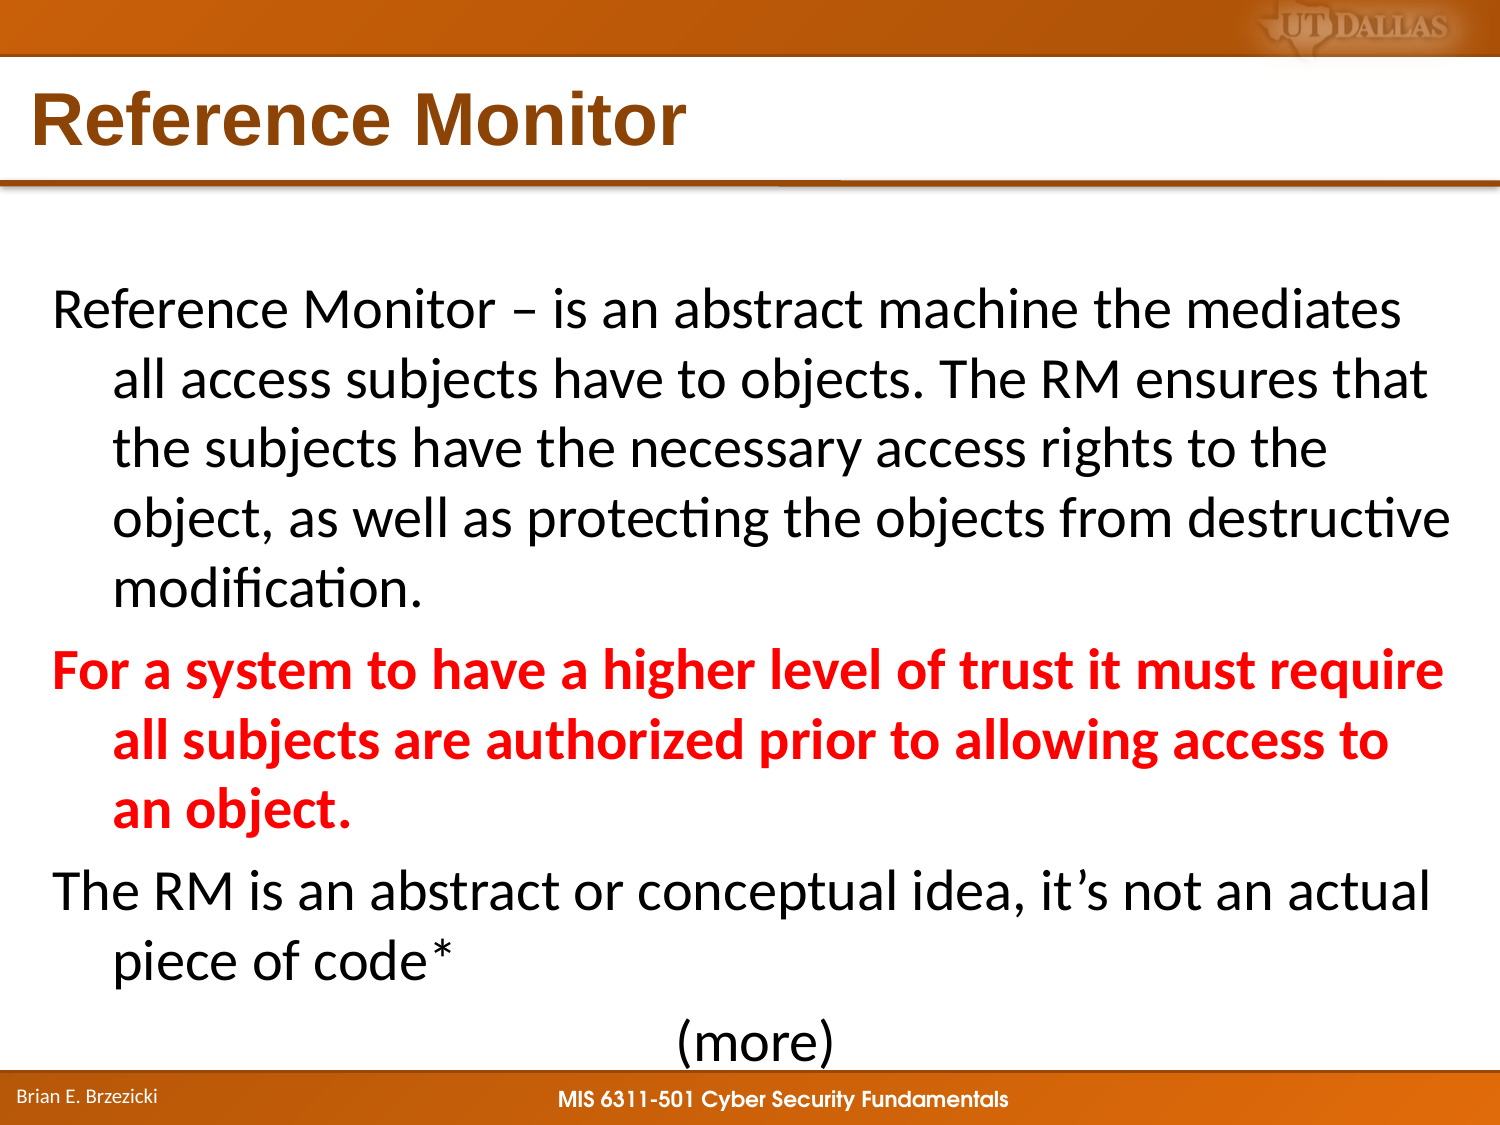

# Reference Monitor
Reference Monitor – is an abstract machine the mediates all access subjects have to objects. The RM ensures that the subjects have the necessary access rights to the object, as well as protecting the objects from destructive modification.
For a system to have a higher level of trust it must require all subjects are authorized prior to allowing access to an object.
The RM is an abstract or conceptual idea, it’s not an actual piece of code*
(more)

Brian E. Brzezicki